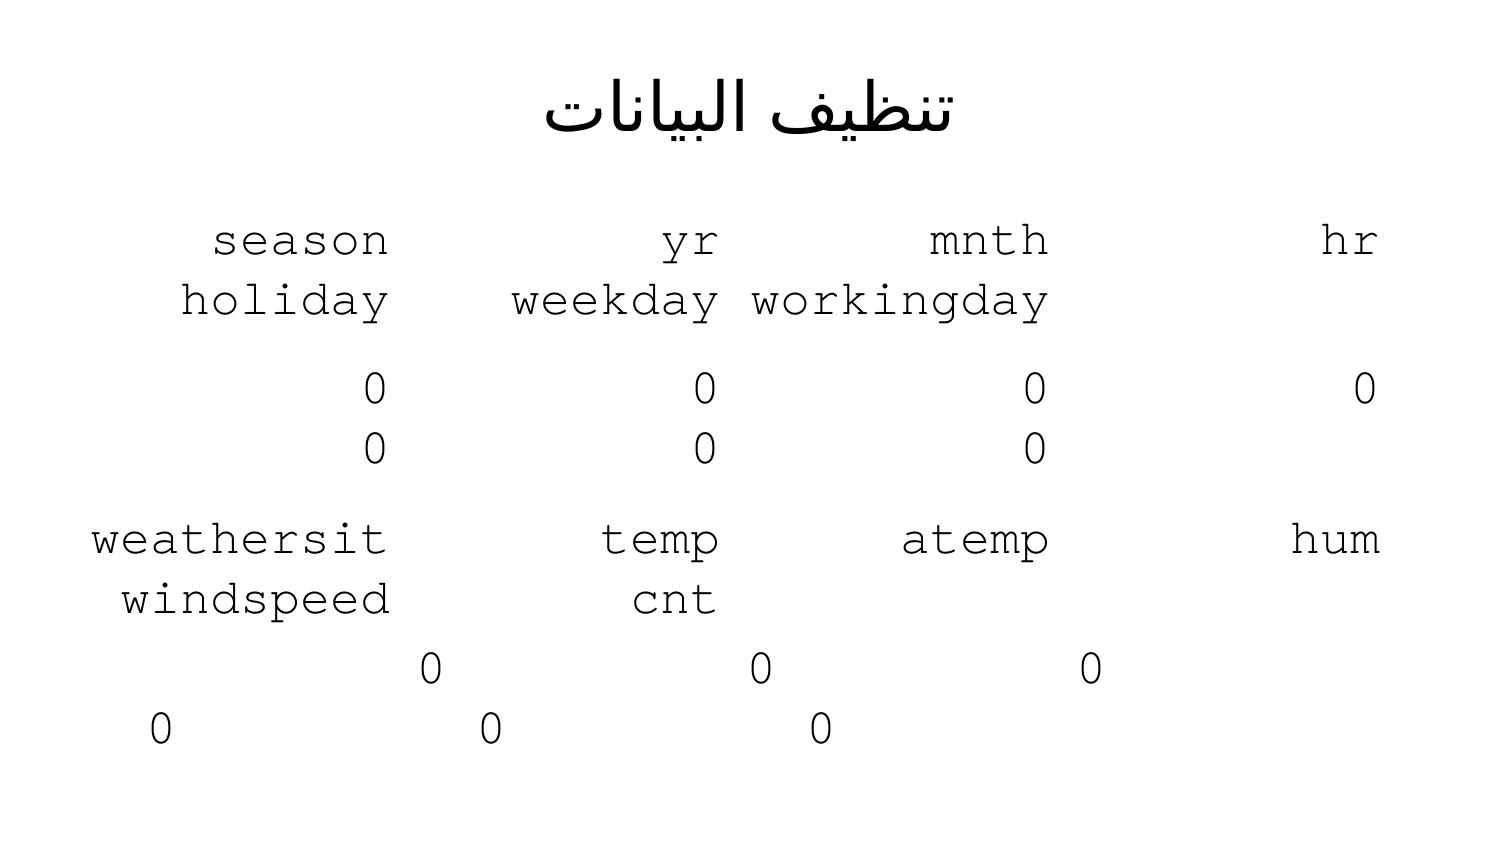

# تنظيف البيانات
    season         yr       mnth         hr    holiday    weekday workingday
         0          0          0          0          0          0          0
weathersit       temp      atemp        hum  windspeed        cnt
         0          0          0          0          0          0